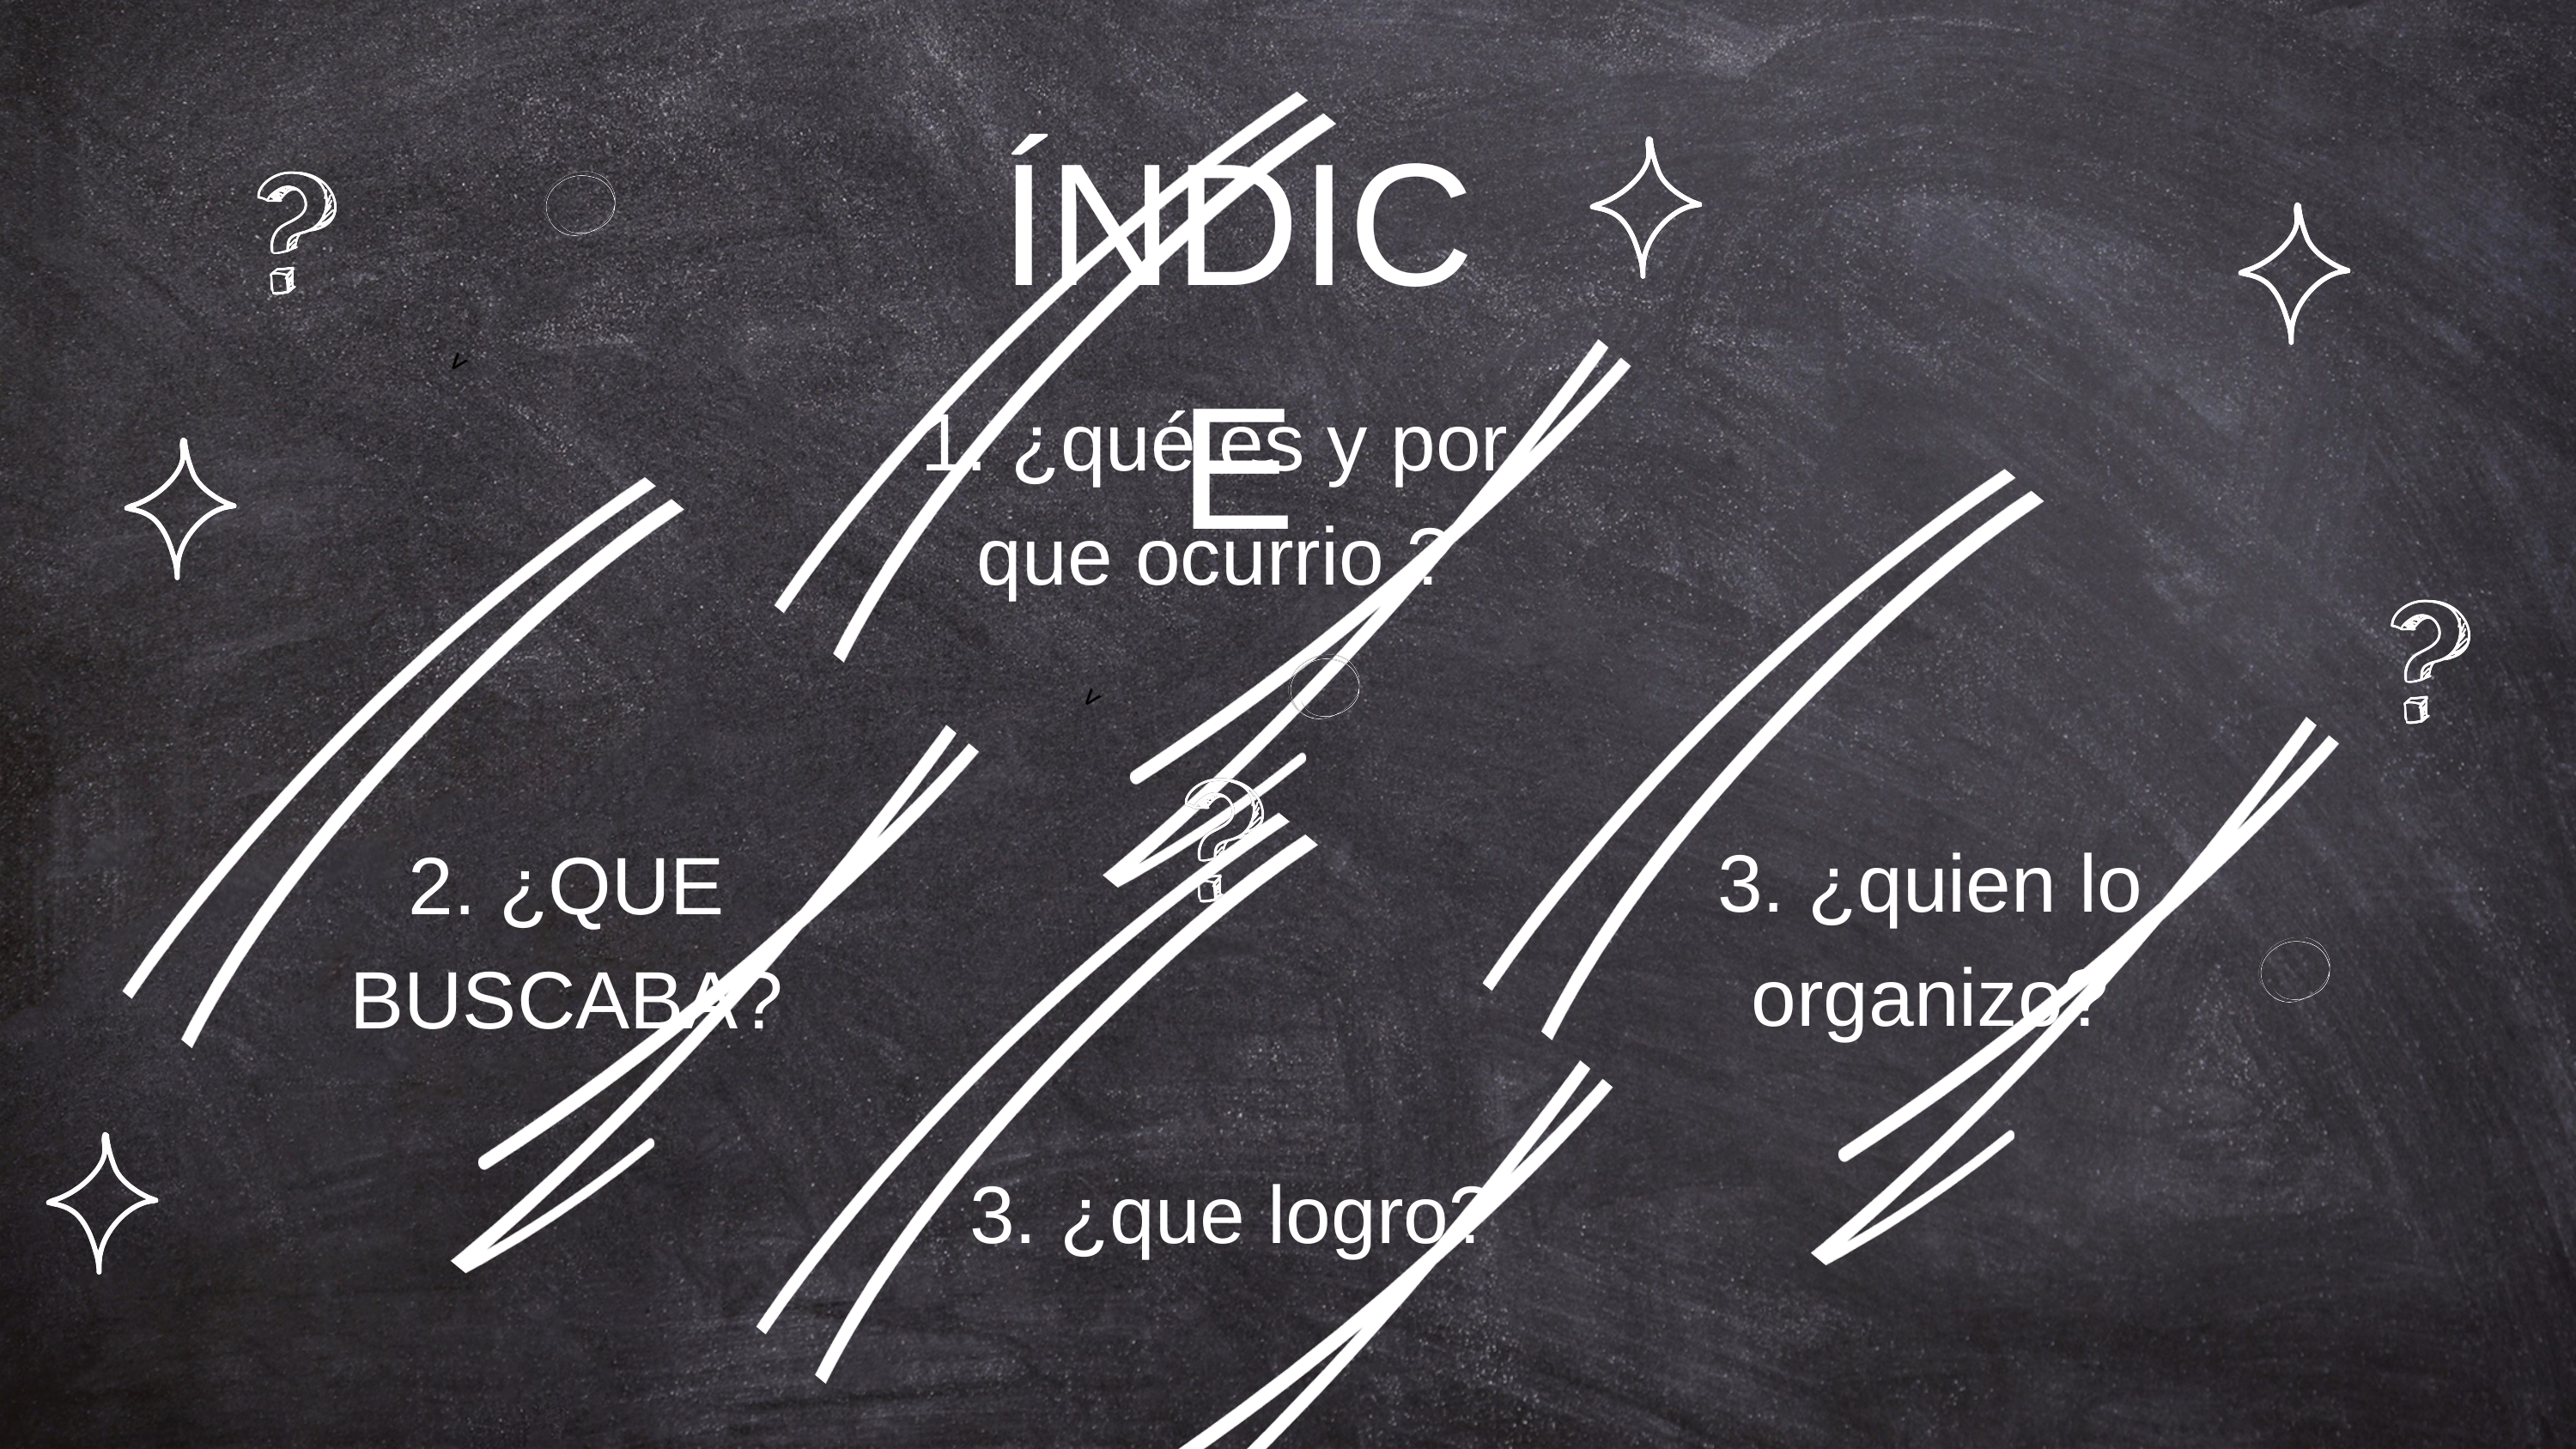

ÍNDICE
v

1. ¿qué es y por que ocurrio ?

v

3. ¿quien lo organizo?
2. ¿QUE BUSCABA?
v

3. ¿que logro?